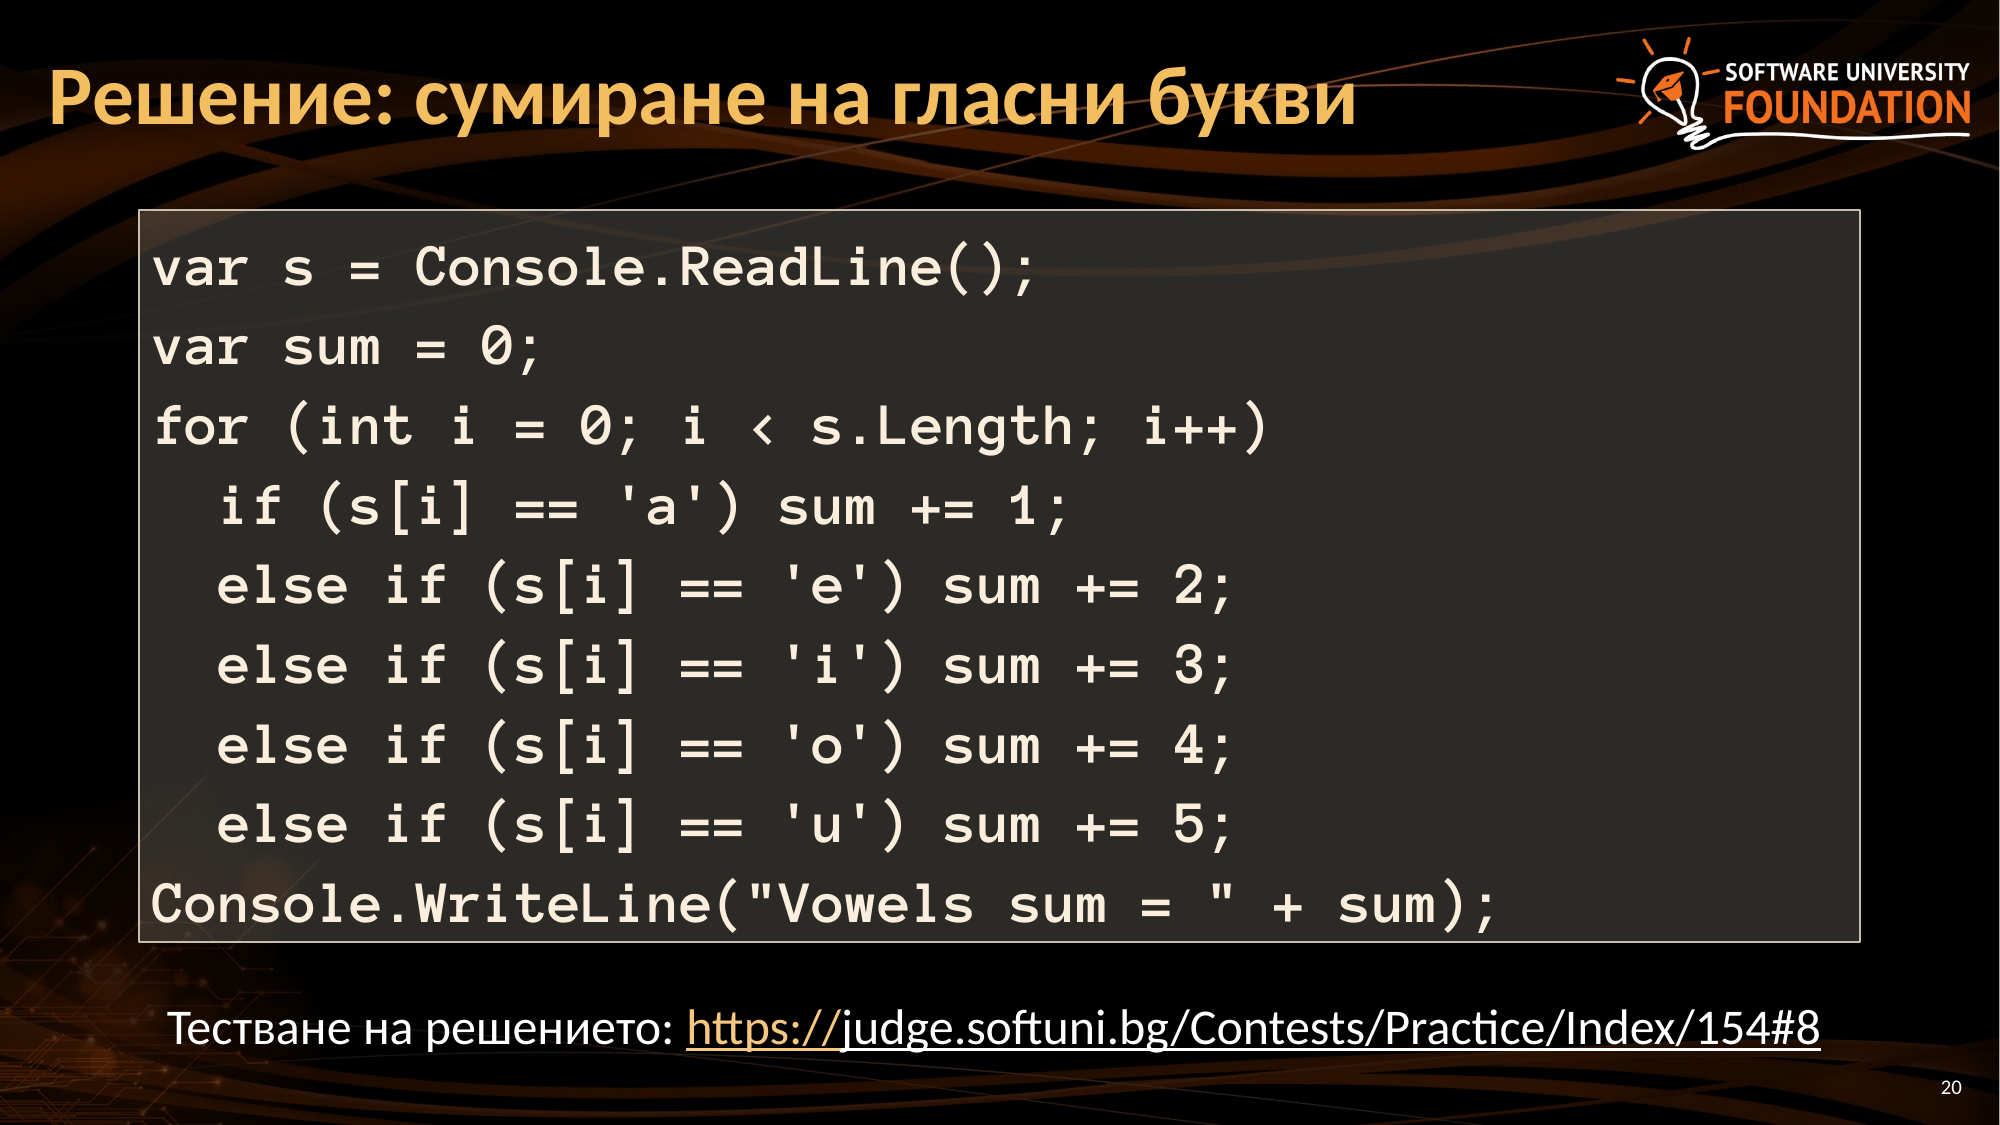

# Решение: сумиране на гласни букви
var s = Console.ReadLine();
var sum = 0;
for (int i = 0; i < s.Length; i++)
  if (s[i] == 'a') sum += 1;
  else if (s[i] == 'e') sum += 2;
  else if (s[i] == 'i') sum += 3;
  else if (s[i] == 'o') sum += 4;
  else if (s[i] == 'u') sum += 5;
Console.WriteLine("Vowels sum = " + sum);
Тестване на решението: https://judge.softuni.bg/Contests/Practice/Index/154#8
20